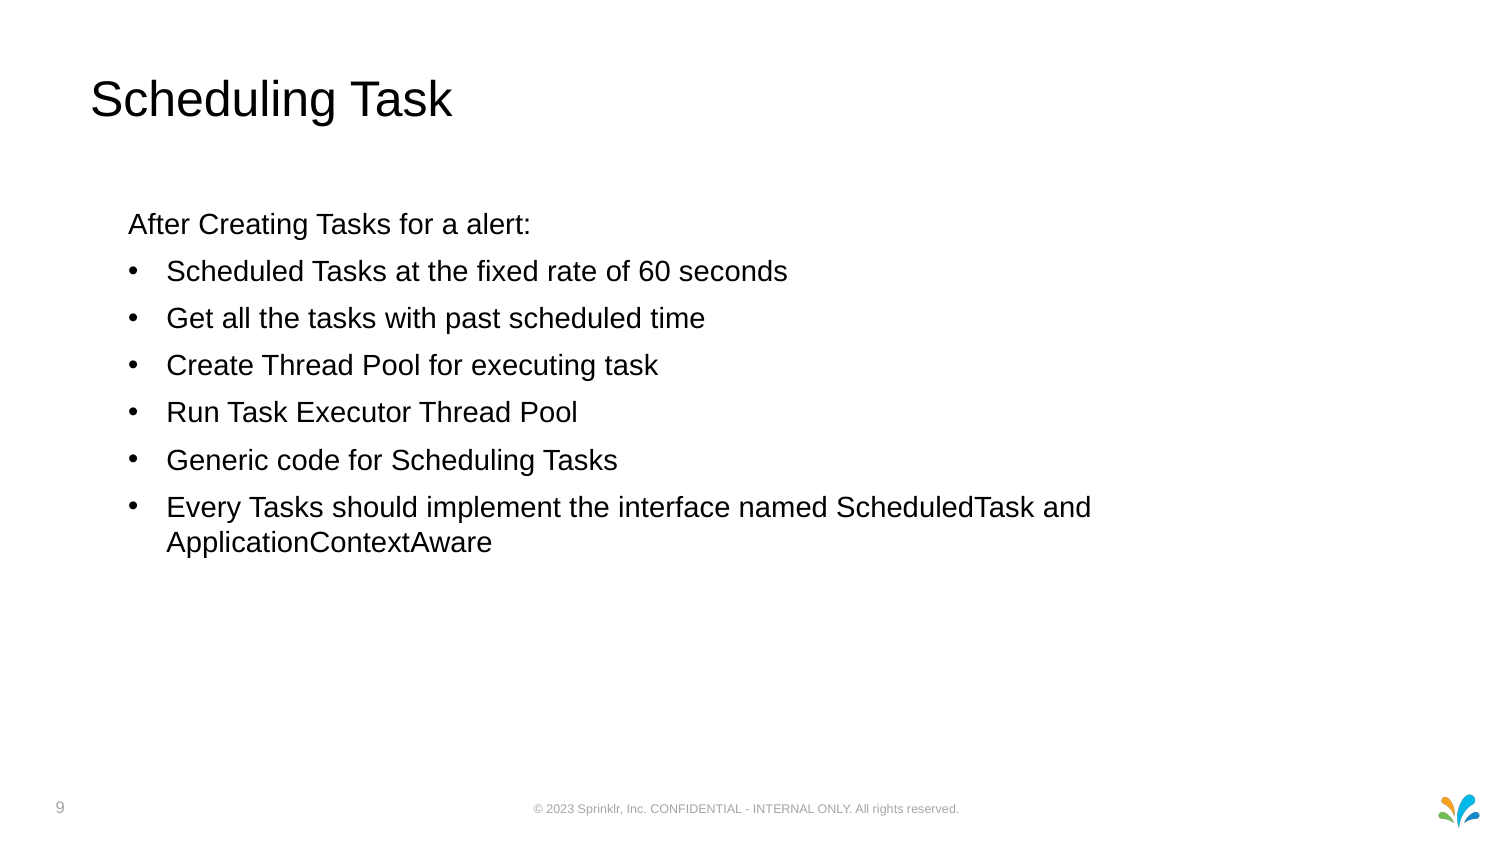

# Scheduling Task
After Creating Tasks for a alert:
Scheduled Tasks at the fixed rate of 60 seconds
Get all the tasks with past scheduled time
Create Thread Pool for executing task
Run Task Executor Thread Pool
Generic code for Scheduling Tasks
Every Tasks should implement the interface named ScheduledTask and ApplicationContextAware

© 2023 Sprinklr, Inc. CONFIDENTIAL - INTERNAL ONLY. All rights reserved.